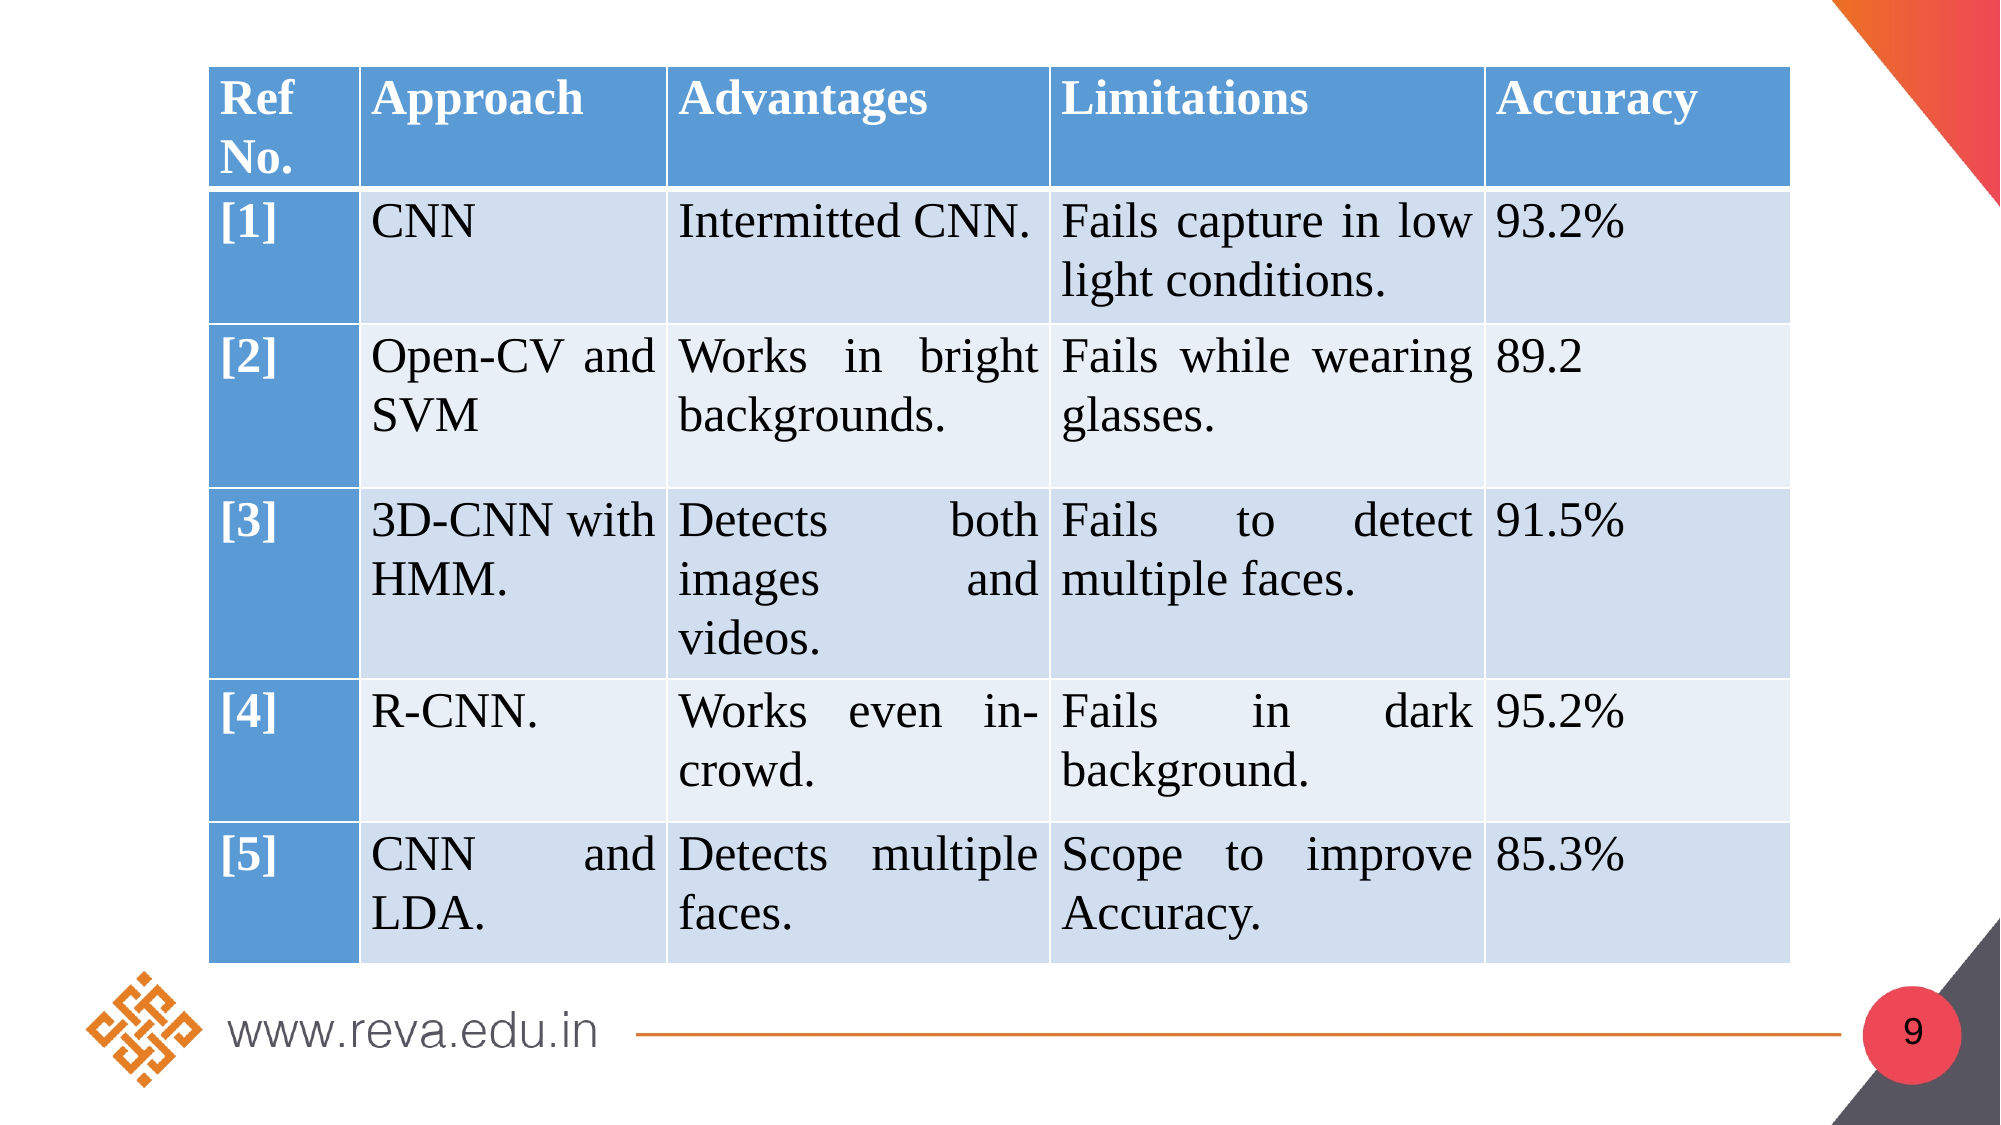

| Ref No. | Approach | Advantages | Limitations | Accuracy |
| --- | --- | --- | --- | --- |
| [1] | CNN | Intermitted CNN. | Fails capture in low light conditions. | 93.2% |
| [2] | Open-CV and SVM | Works in bright backgrounds. | Fails while wearing glasses. | 89.2 |
| [3] | 3D-CNN with HMM. | Detects both images and videos. | Fails to detect multiple faces. | 91.5% |
| [4] | R-CNN. | Works even in-crowd. | Fails in dark background. | 95.2% |
| [5] | CNN and LDA. | Detects multiple faces. | Scope to improve Accuracy. | 85.3% |
9